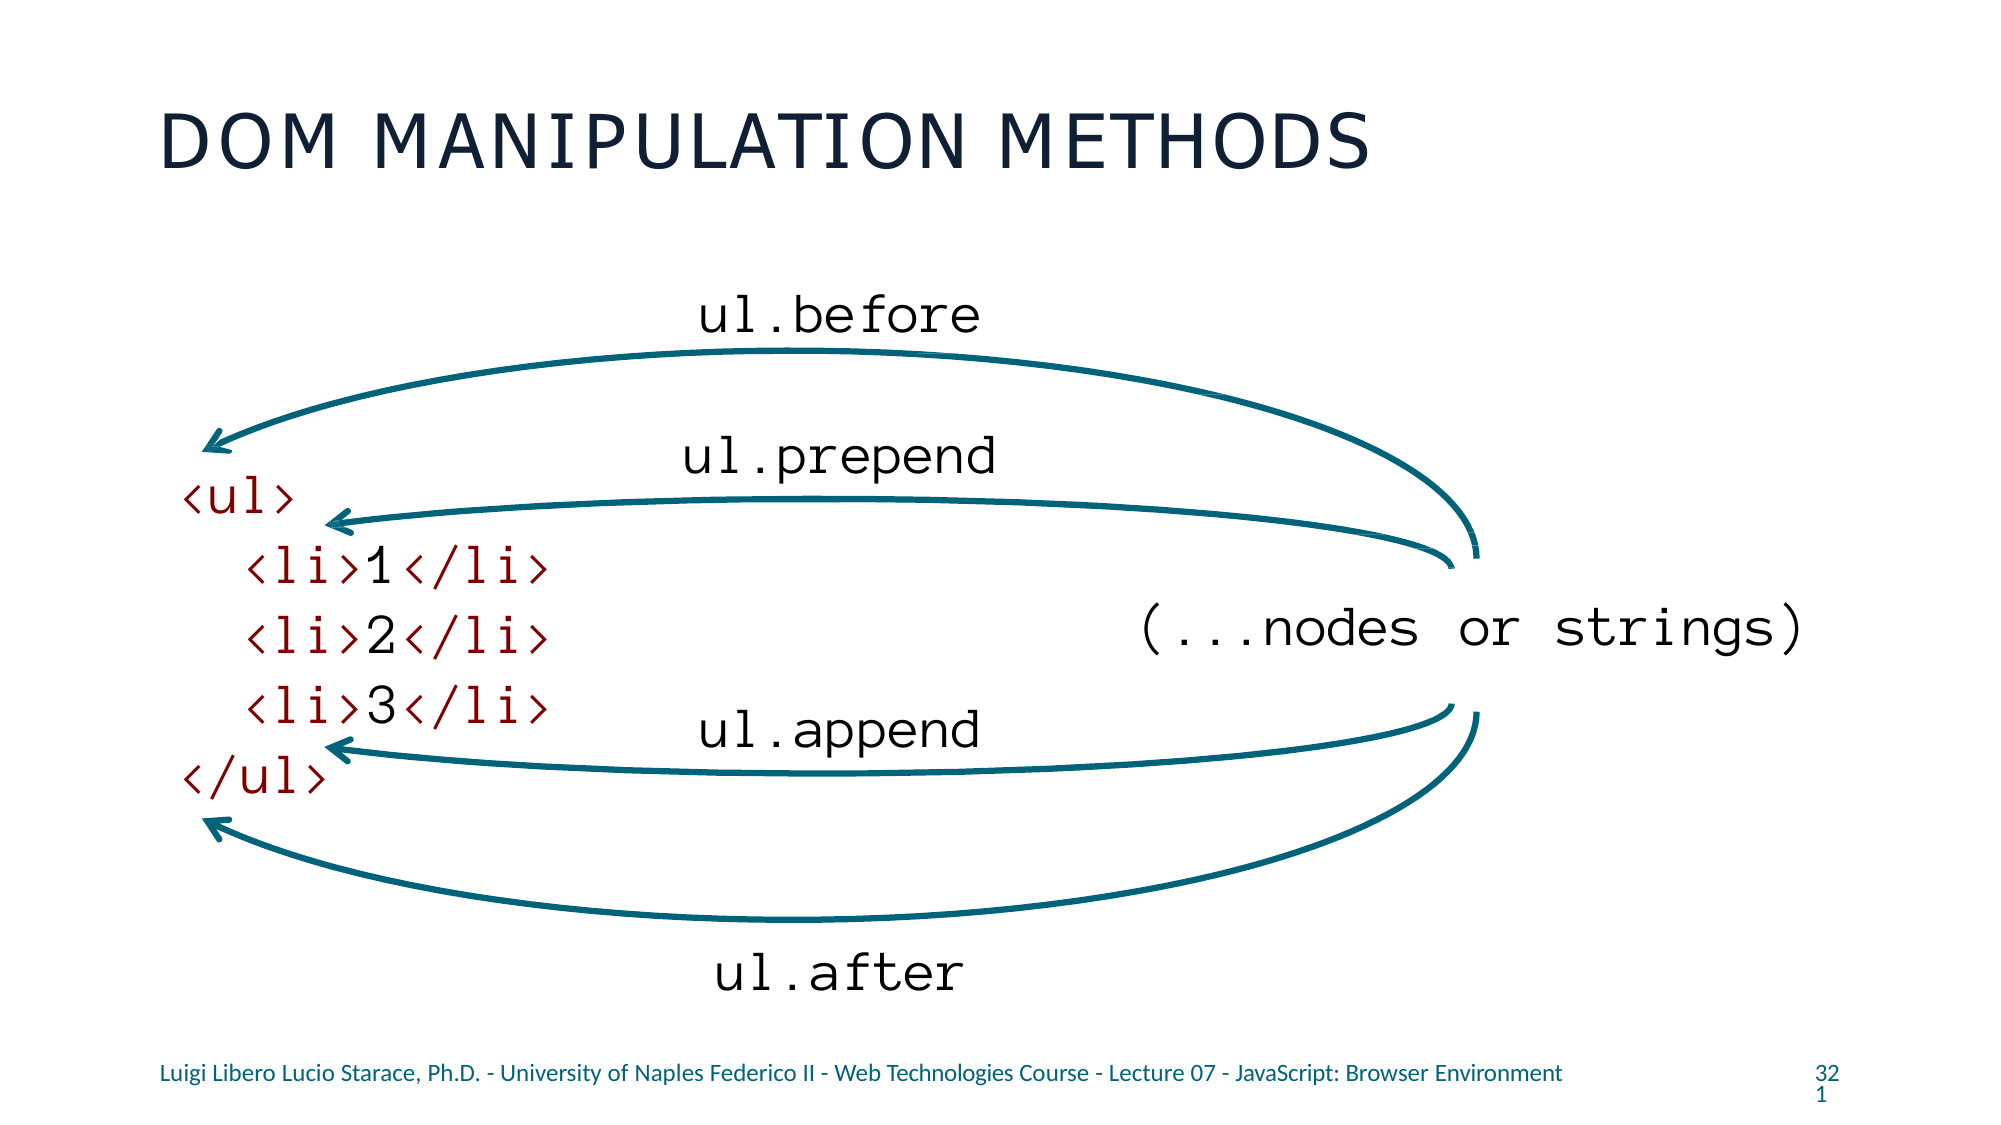

# DOM MANIPULATION METHODS
ul.before

ul.prepend
<ul>
<li>1</li>
<li>2</li>
<li>3</li>
</ul>

(...nodes	or strings)
ul.append

ul.after
Luigi Libero Lucio Starace, Ph.D. - University of Naples Federico II - Web Technologies Course - Lecture 07 - JavaScript: Browser Environment
321